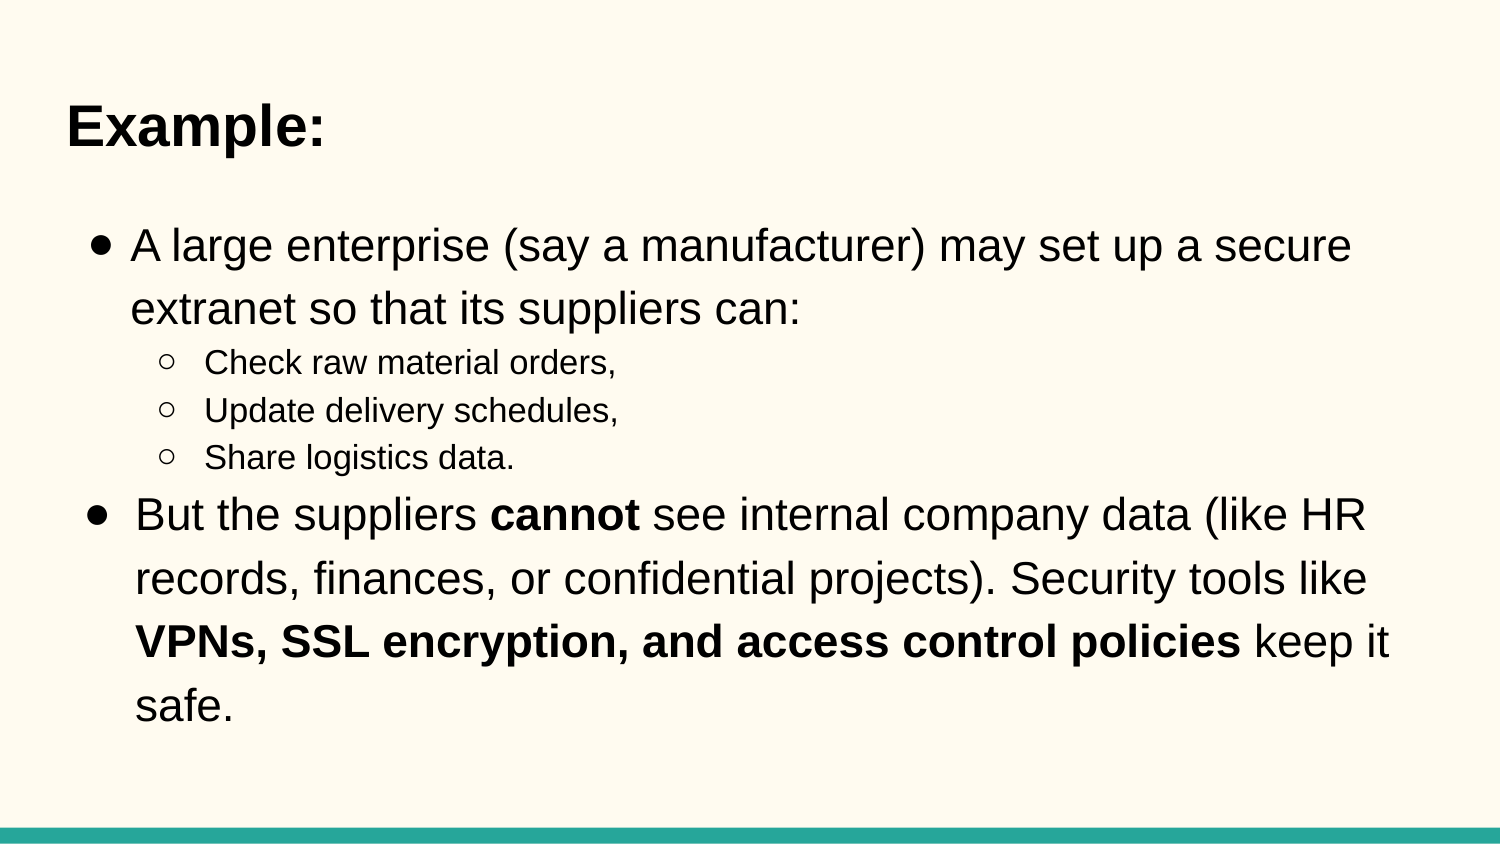

# Example:
A large enterprise (say a manufacturer) may set up a secure extranet so that its suppliers can:
Check raw material orders,
Update delivery schedules,
Share logistics data.
But the suppliers cannot see internal company data (like HR records, finances, or confidential projects). Security tools like VPNs, SSL encryption, and access control policies keep it safe.